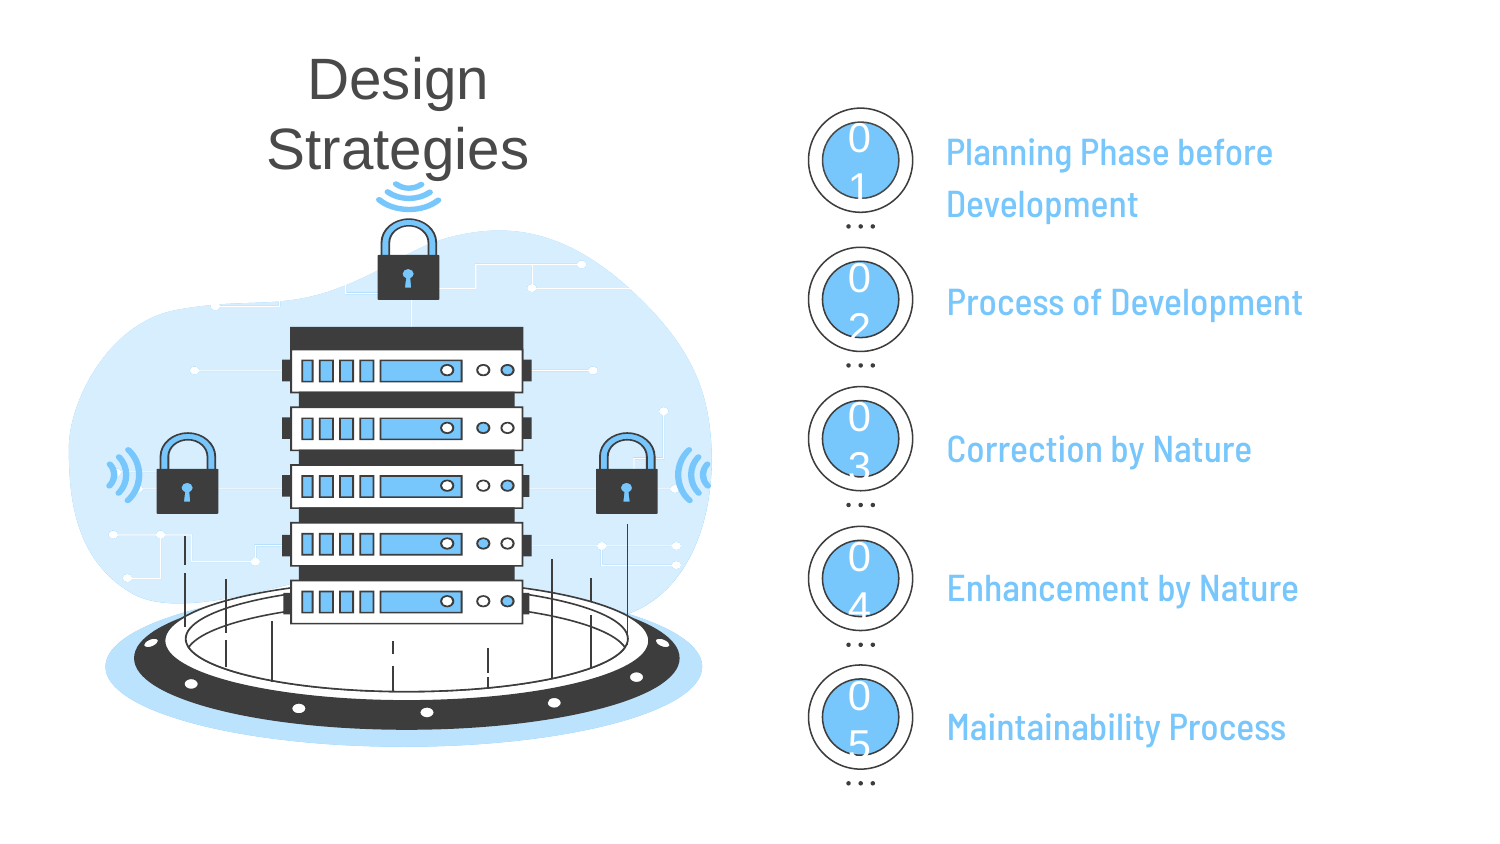

# Design Strategies
Planning Phase before Development

01

Process of Development
02

Correction by Nature
03

Enhancement by Nature
04

Maintainability Process
05